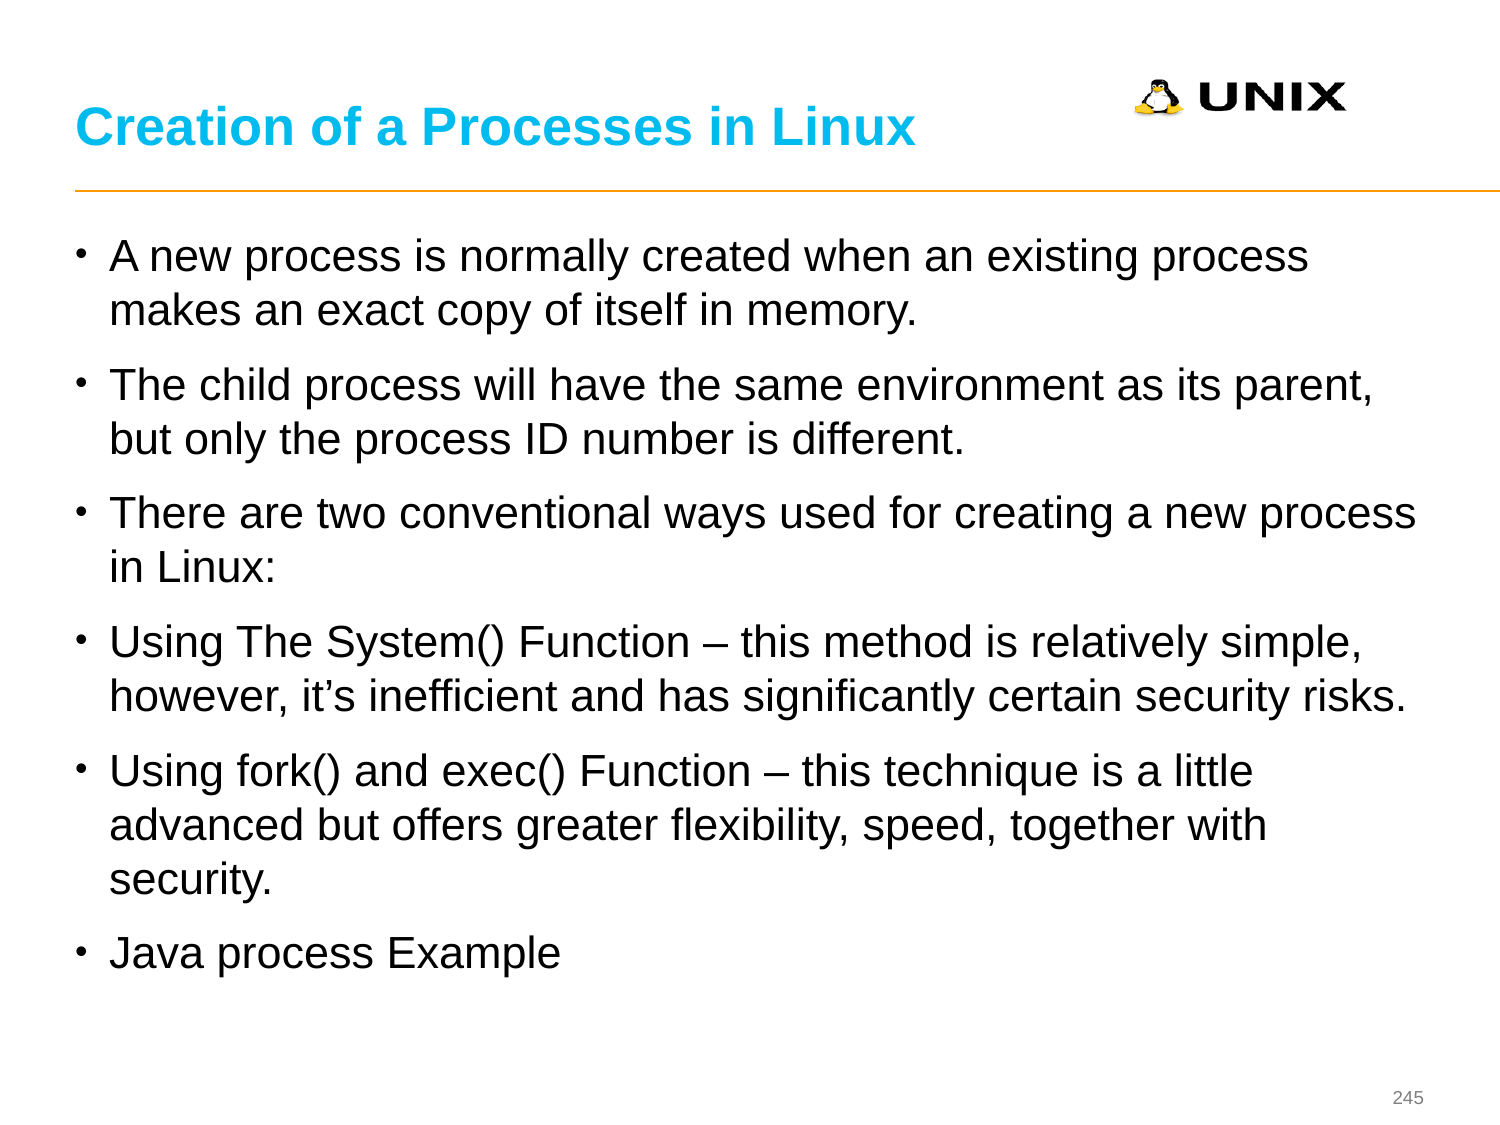

# Creation of a Processes in Linux
A new process is normally created when an existing process makes an exact copy of itself in memory.
The child process will have the same environment as its parent, but only the process ID number is different.
There are two conventional ways used for creating a new process in Linux:
Using The System() Function – this method is relatively simple, however, it’s inefficient and has significantly certain security risks.
Using fork() and exec() Function – this technique is a little advanced but offers greater flexibility, speed, together with security.
Java process Example